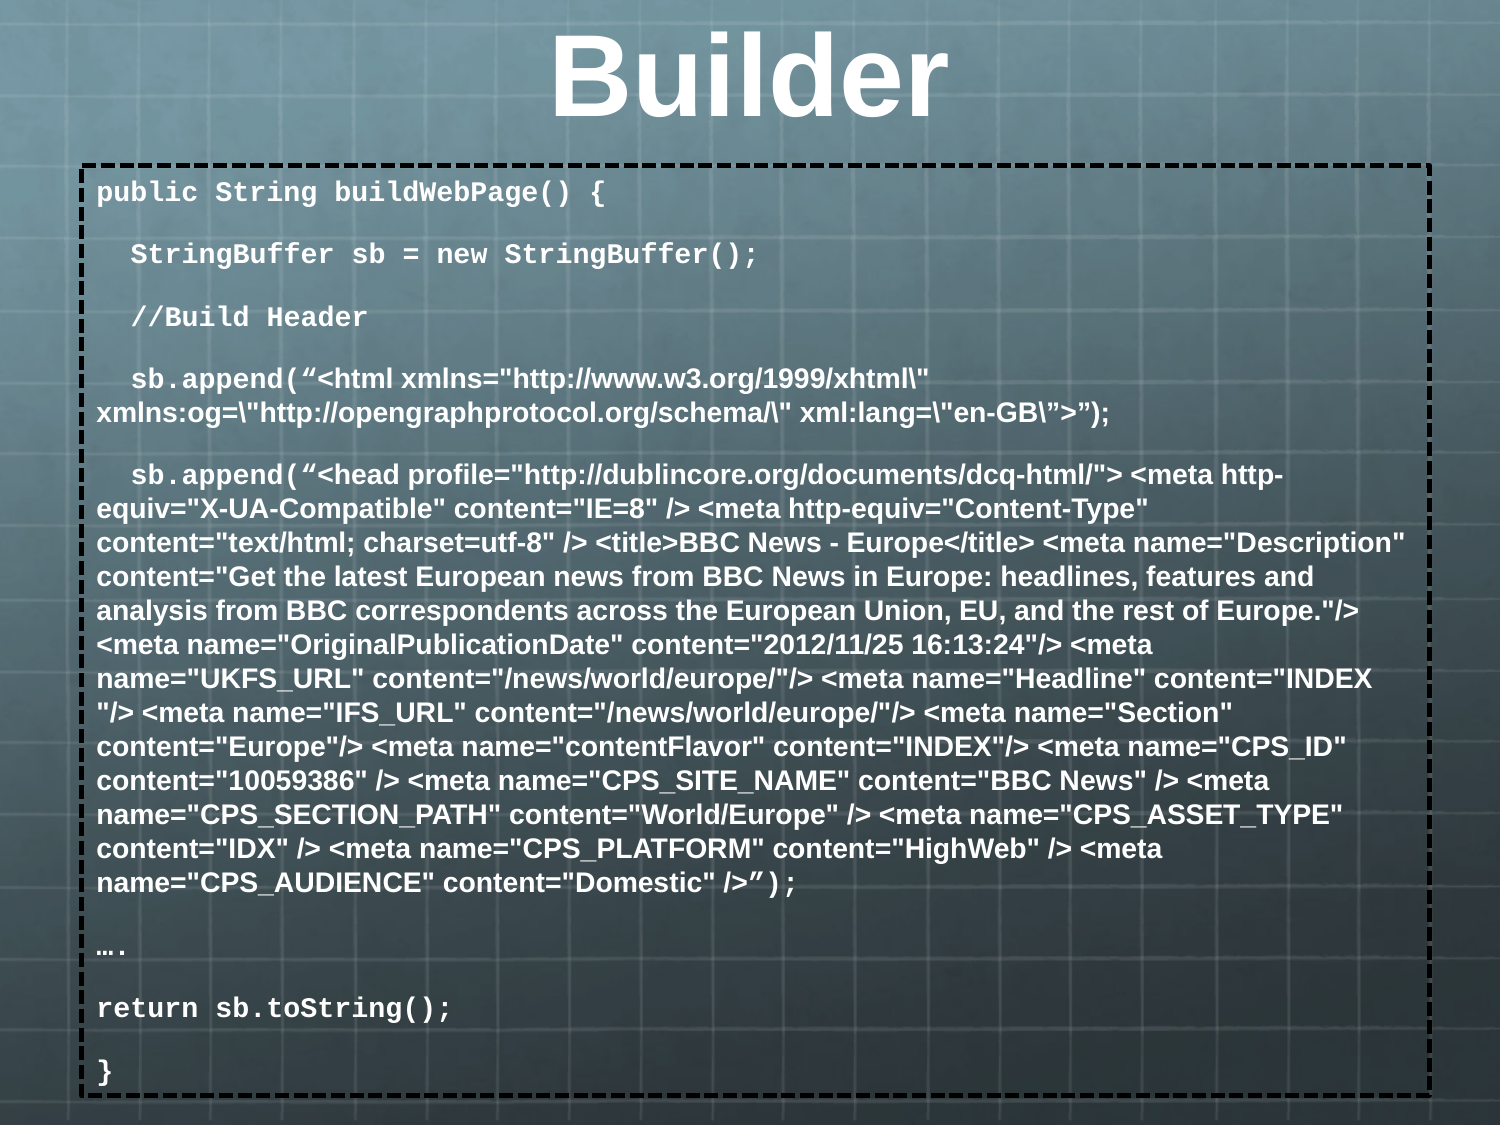

# Builder
public String buildWebPage() {
  StringBuffer sb = new StringBuffer();
  //Build Header
  sb.append(“<html xmlns="http://www.w3.org/1999/xhtml\" xmlns:og=\"http://opengraphprotocol.org/schema/\" xml:lang=\"en-GB\”>”);
  sb.append(“<head profile="http://dublincore.org/documents/dcq-html/"> <meta http-equiv="X-UA-Compatible" content="IE=8" /> <meta http-equiv="Content-Type" content="text/html; charset=utf-8" /> <title>BBC News - Europe</title> <meta name="Description" content="Get the latest European news from BBC News in Europe: headlines, features and analysis from BBC correspondents across the European Union, EU, and the rest of Europe."/> <meta name="OriginalPublicationDate" content="2012/11/25 16:13:24"/> <meta name="UKFS_URL" content="/news/world/europe/"/> <meta name="Headline" content="INDEX "/> <meta name="IFS_URL" content="/news/world/europe/"/> <meta name="Section" content="Europe"/> <meta name="contentFlavor" content="INDEX"/> <meta name="CPS_ID" content="10059386" /> <meta name="CPS_SITE_NAME" content="BBC News" /> <meta name="CPS_SECTION_PATH" content="World/Europe" /> <meta name="CPS_ASSET_TYPE" content="IDX" /> <meta name="CPS_PLATFORM" content="HighWeb" /> <meta name="CPS_AUDIENCE" content="Domestic" />”);
….
return sb.toString();
}